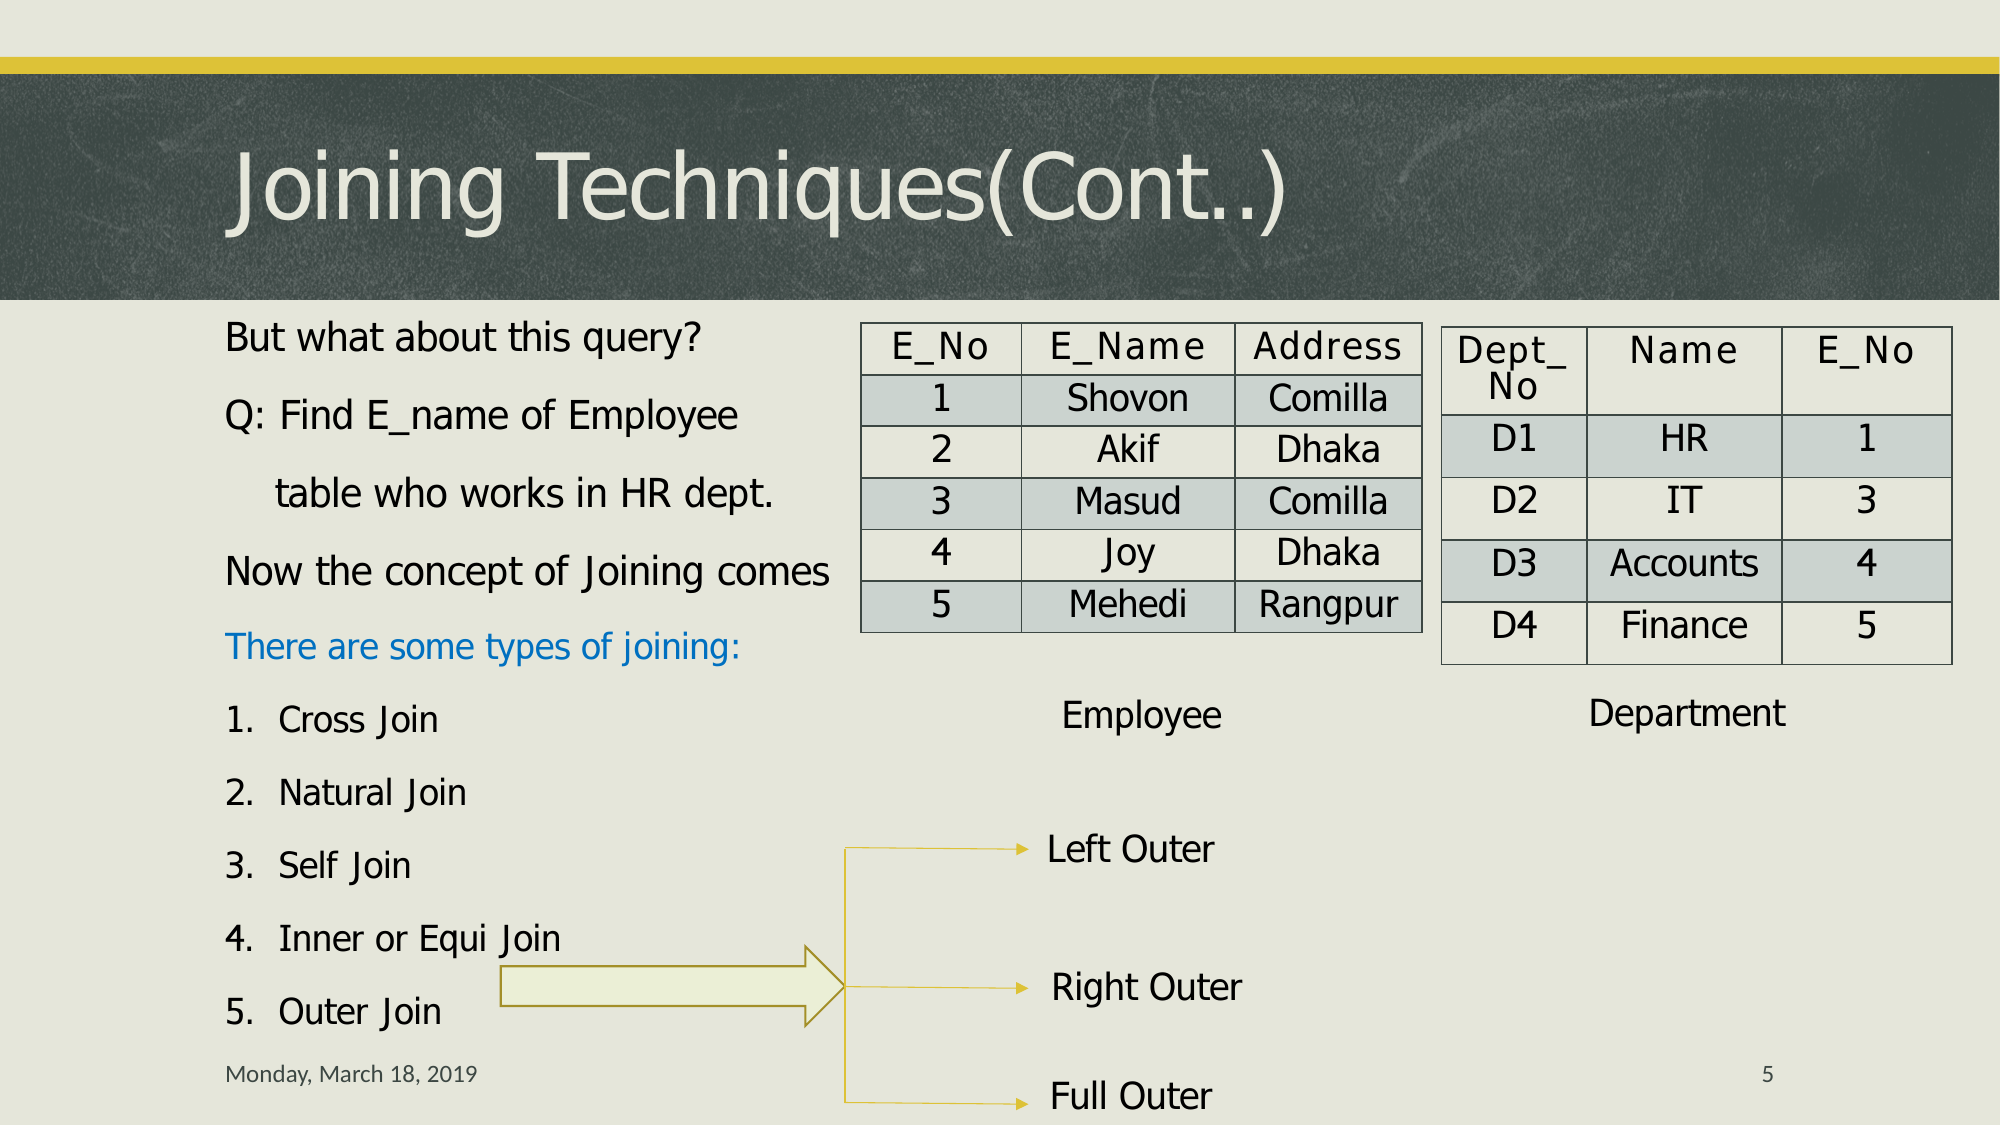

# Joining Techniques(Cont..)
But what about this query?
Q: Find E_name of Employee
    table who works in HR dept.
Now the concept of Joining comes
There are some types of joining:
Cross Join
Natural Join
Self Join
Inner or Equi Join
Outer Join
| E\_No | E\_Name | Address |
| --- | --- | --- |
| 1 | Shovon | Comilla |
| 2 | Akif | Dhaka |
| 3 | Masud | Comilla |
| 4 | Joy | Dhaka |
| 5 | Mehedi | Rangpur |
| Dept\_No | Name | E\_No |
| --- | --- | --- |
| D1 | HR | 1 |
| D2 | IT | 3 |
| D3 | Accounts | 4 |
| D4 | Finance | 5 |
Department
Employee
Left Outer

Right Outer
Monday, March 18, 2019
5
Full Outer